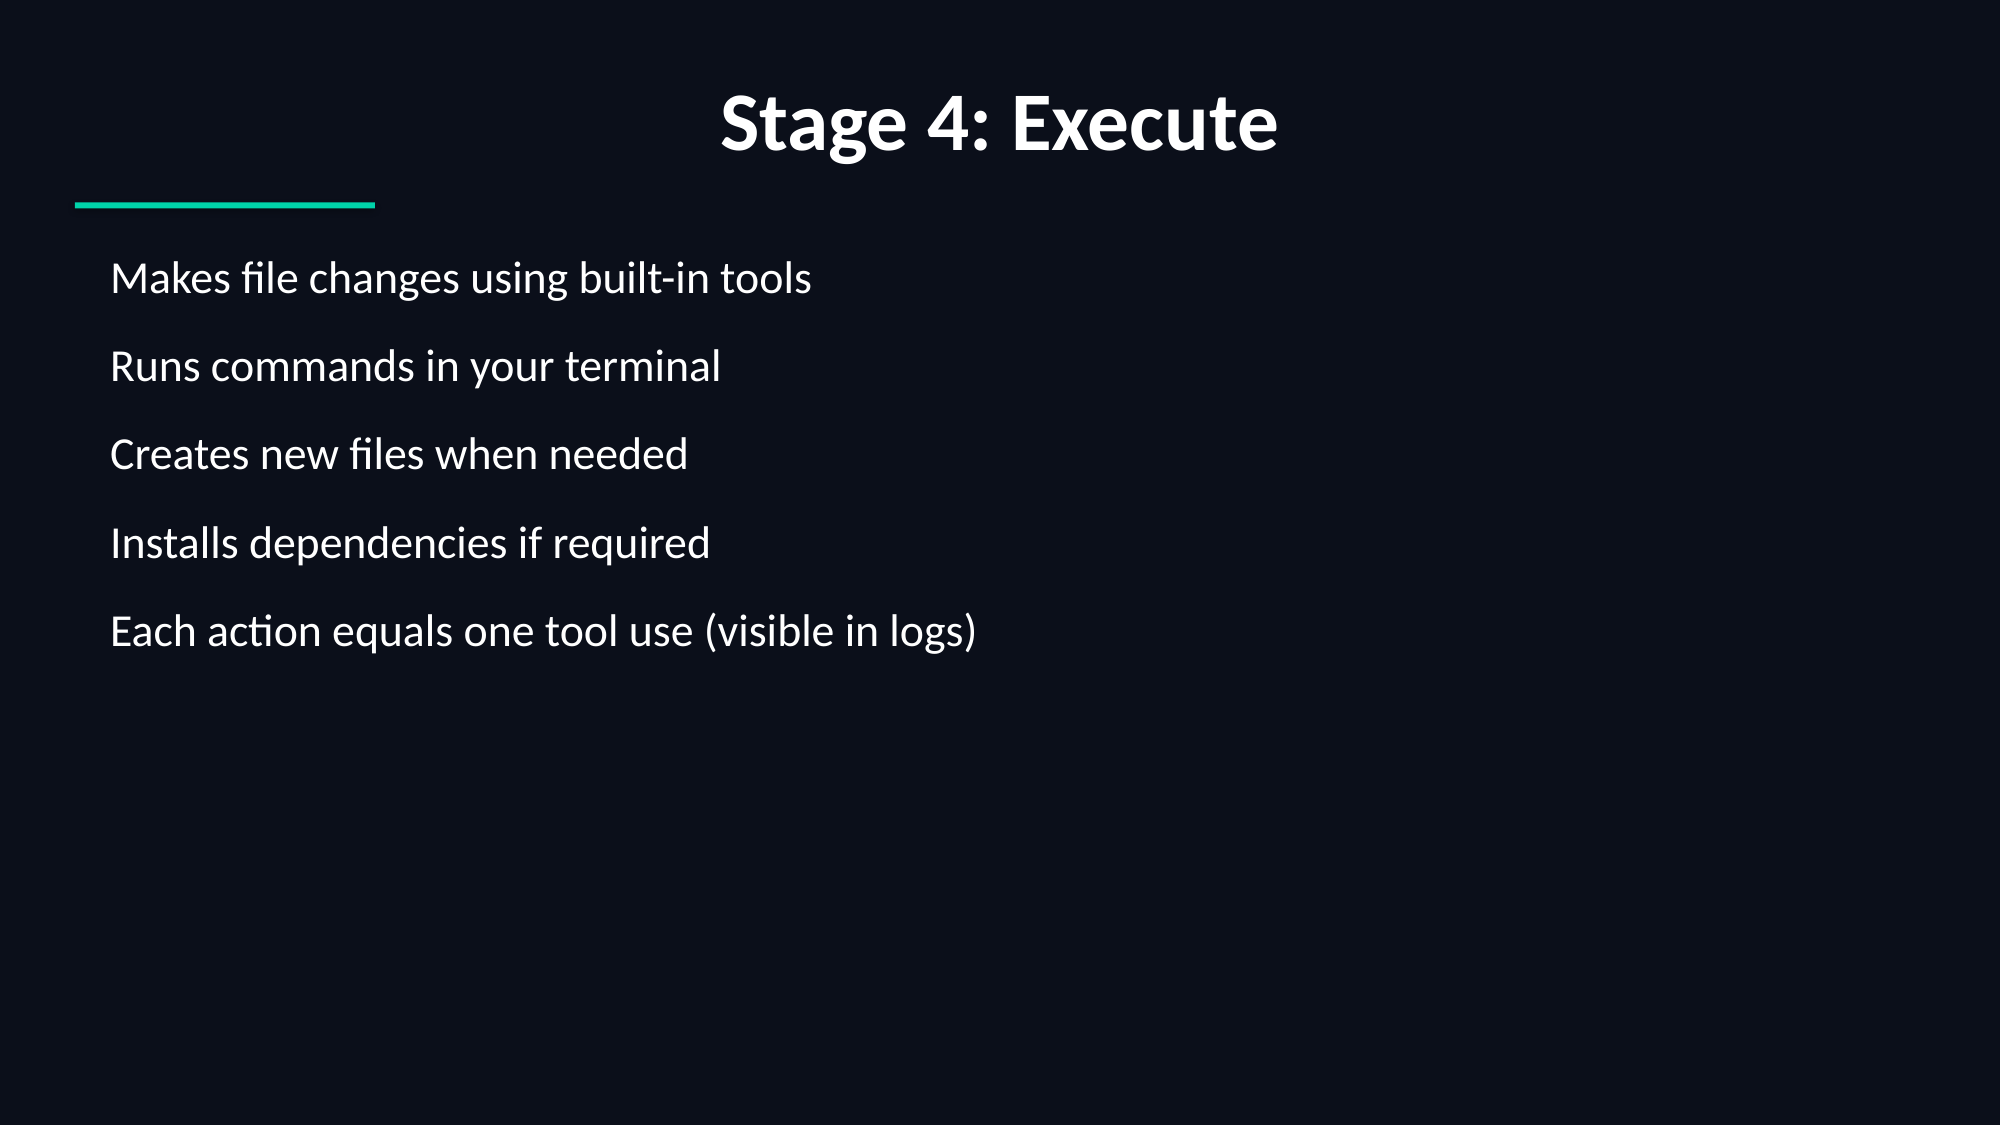

Stage 4: Execute

  Makes file changes using built-in tools
  Runs commands in your terminal
  Creates new files when needed
  Installs dependencies if required
  Each action equals one tool use (visible in logs)